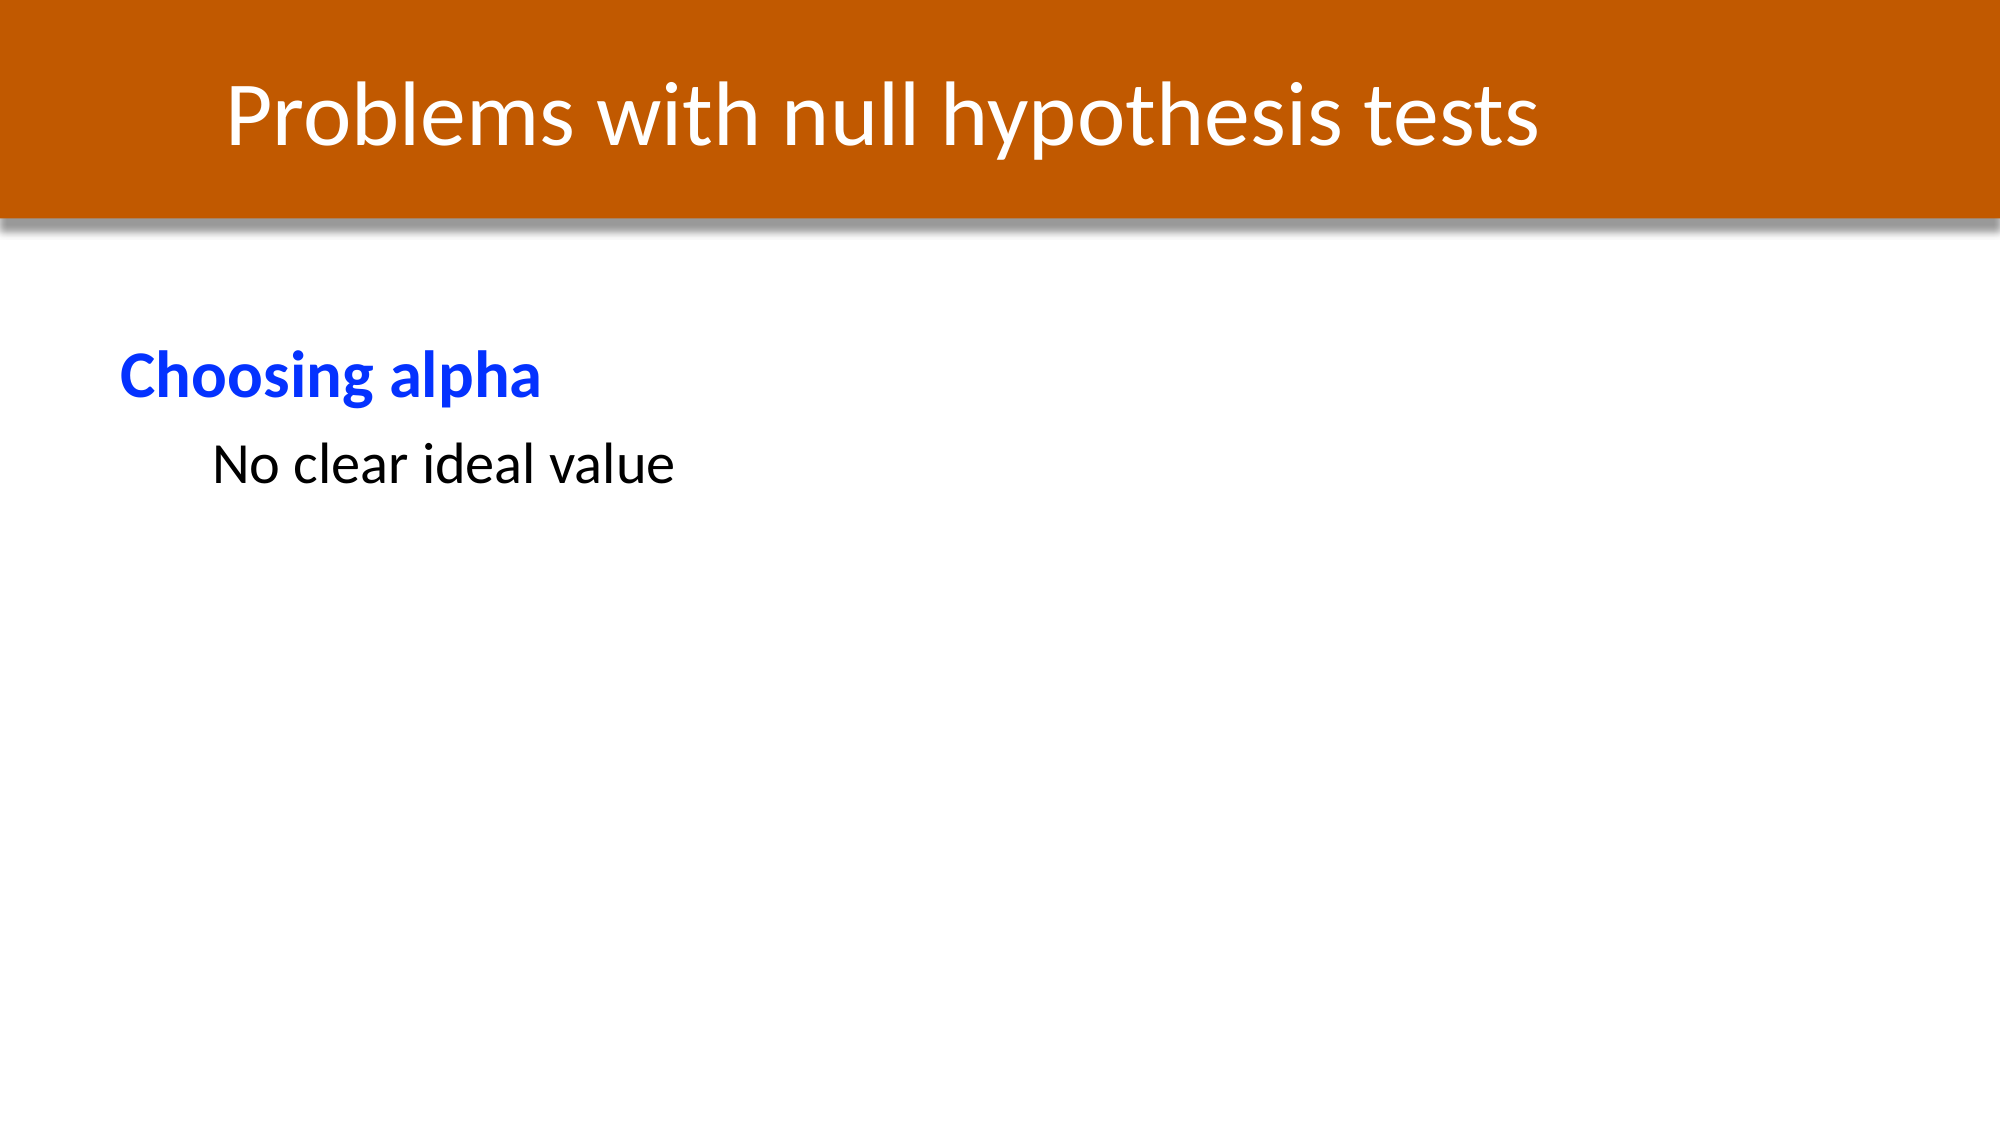

Problems with null hypothesis tests
Choosing alpha
No clear ideal value